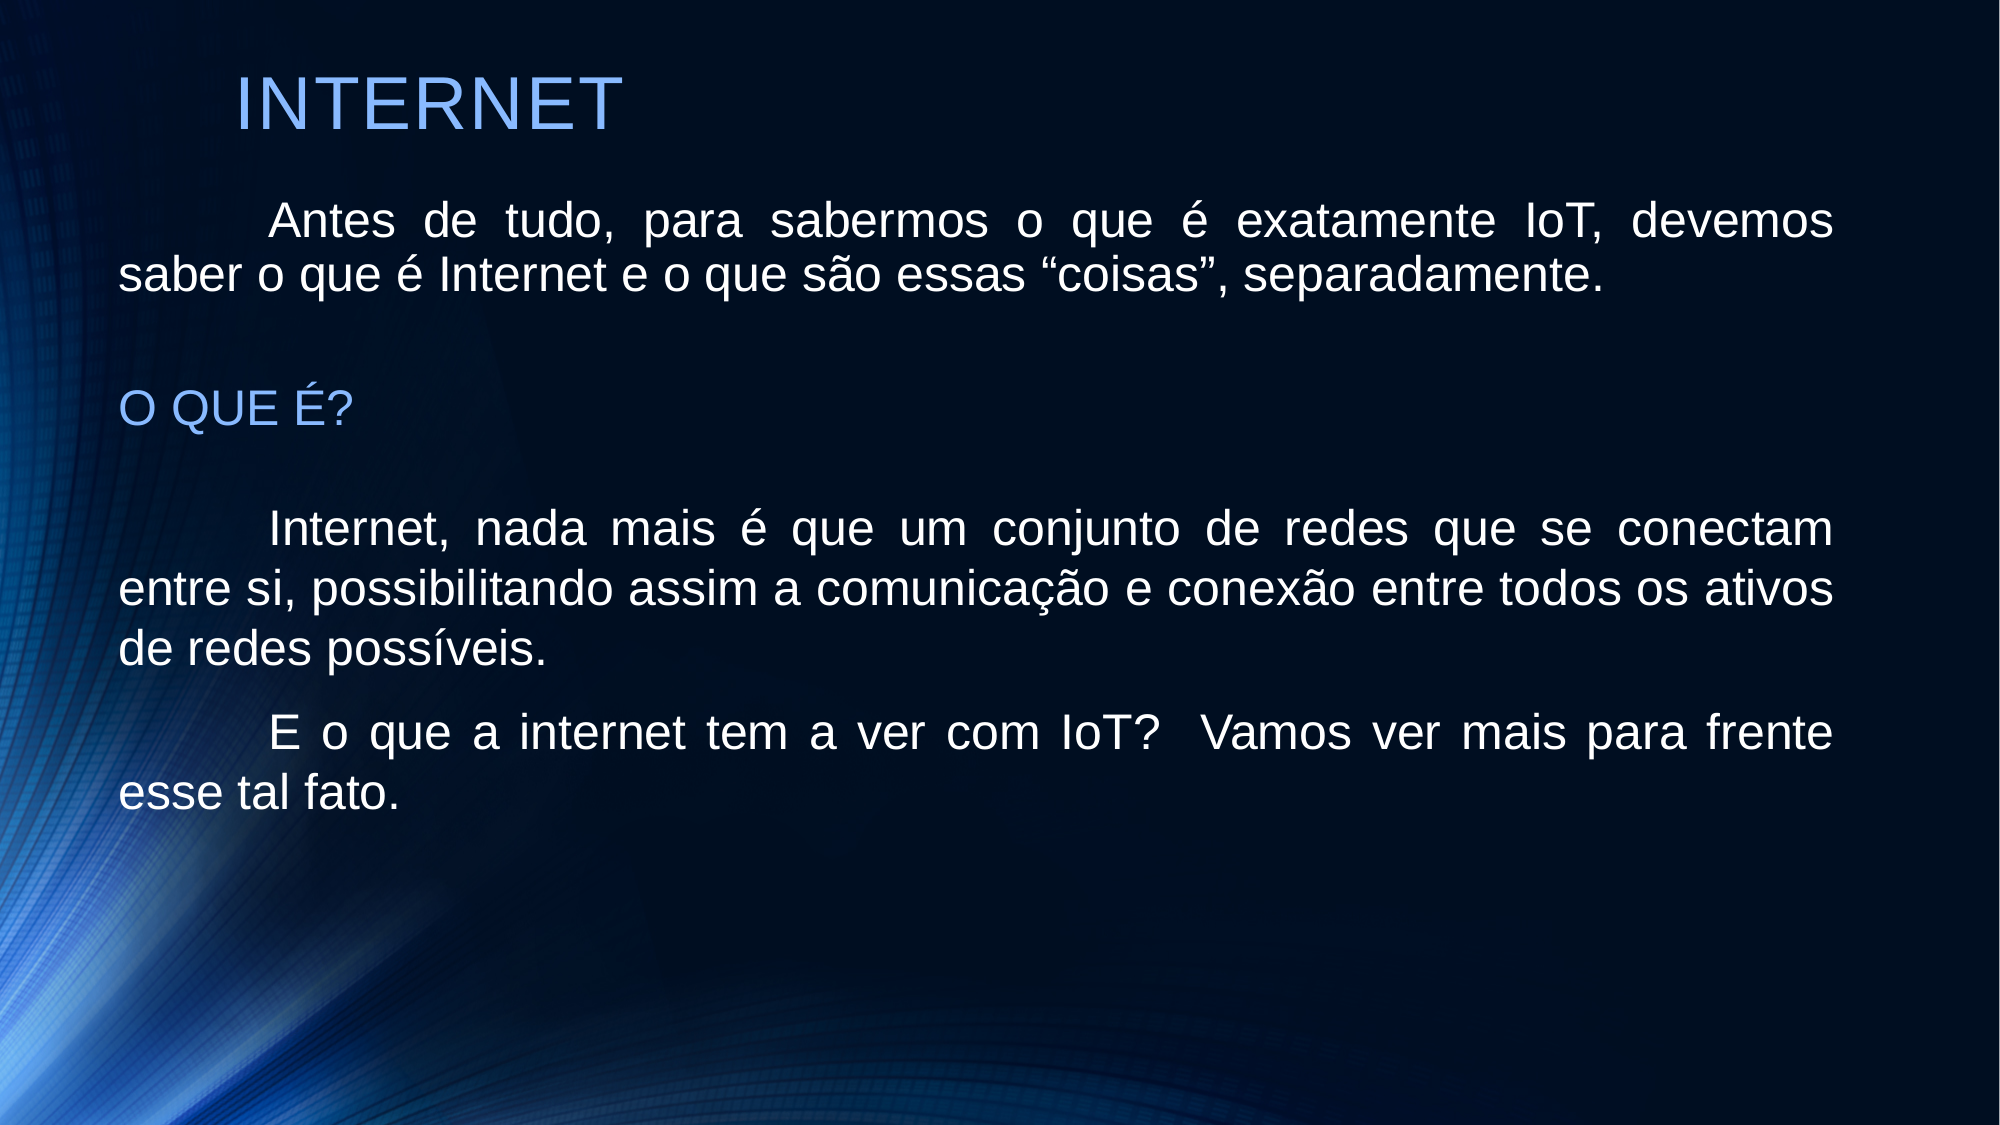

# INTERNET
	Antes de tudo, para sabermos o que é exatamente IoT, devemos saber o que é Internet e o que são essas “coisas”, separadamente.
O QUE É?

	Internet, nada mais é que um conjunto de redes que se conectam entre si, possibilitando assim a comunicação e conexão entre todos os ativos de redes possíveis.
	E o que a internet tem a ver com IoT?  Vamos ver mais para frente esse tal fato.